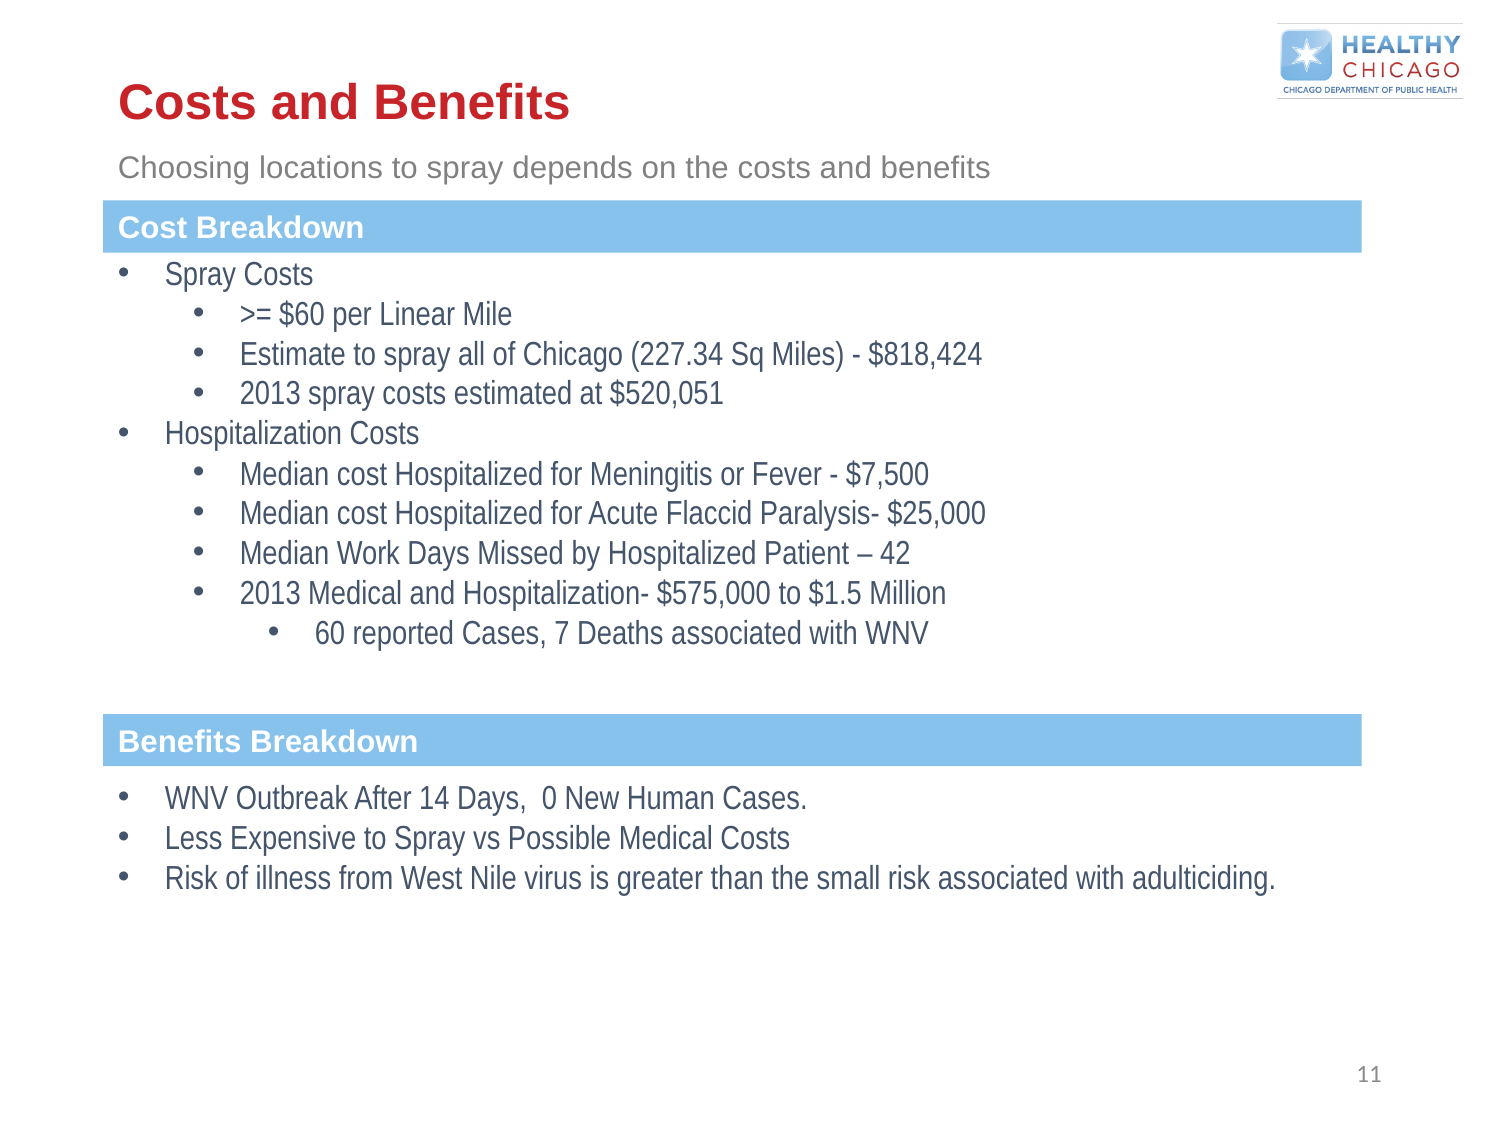

# Costs and Benefits
Choosing locations to spray depends on the costs and benefits
Cost Breakdown
Spray Costs
>= $60 per Linear Mile
Estimate to spray all of Chicago (227.34 Sq Miles) - $818,424
2013 spray costs estimated at $520,051
Hospitalization Costs
Median cost Hospitalized for Meningitis or Fever - $7,500
Median cost Hospitalized for Acute Flaccid Paralysis- $25,000
Median Work Days Missed by Hospitalized Patient – 42
2013 Medical and Hospitalization- $575,000 to $1.5 Million
60 reported Cases, 7 Deaths associated with WNV

Benefits Breakdown
WNV Outbreak After 14 Days,  0 New Human Cases.
Less Expensive to Spray vs Possible Medical Costs
Risk of illness from West Nile virus is greater than the small risk associated with adulticiding.

11